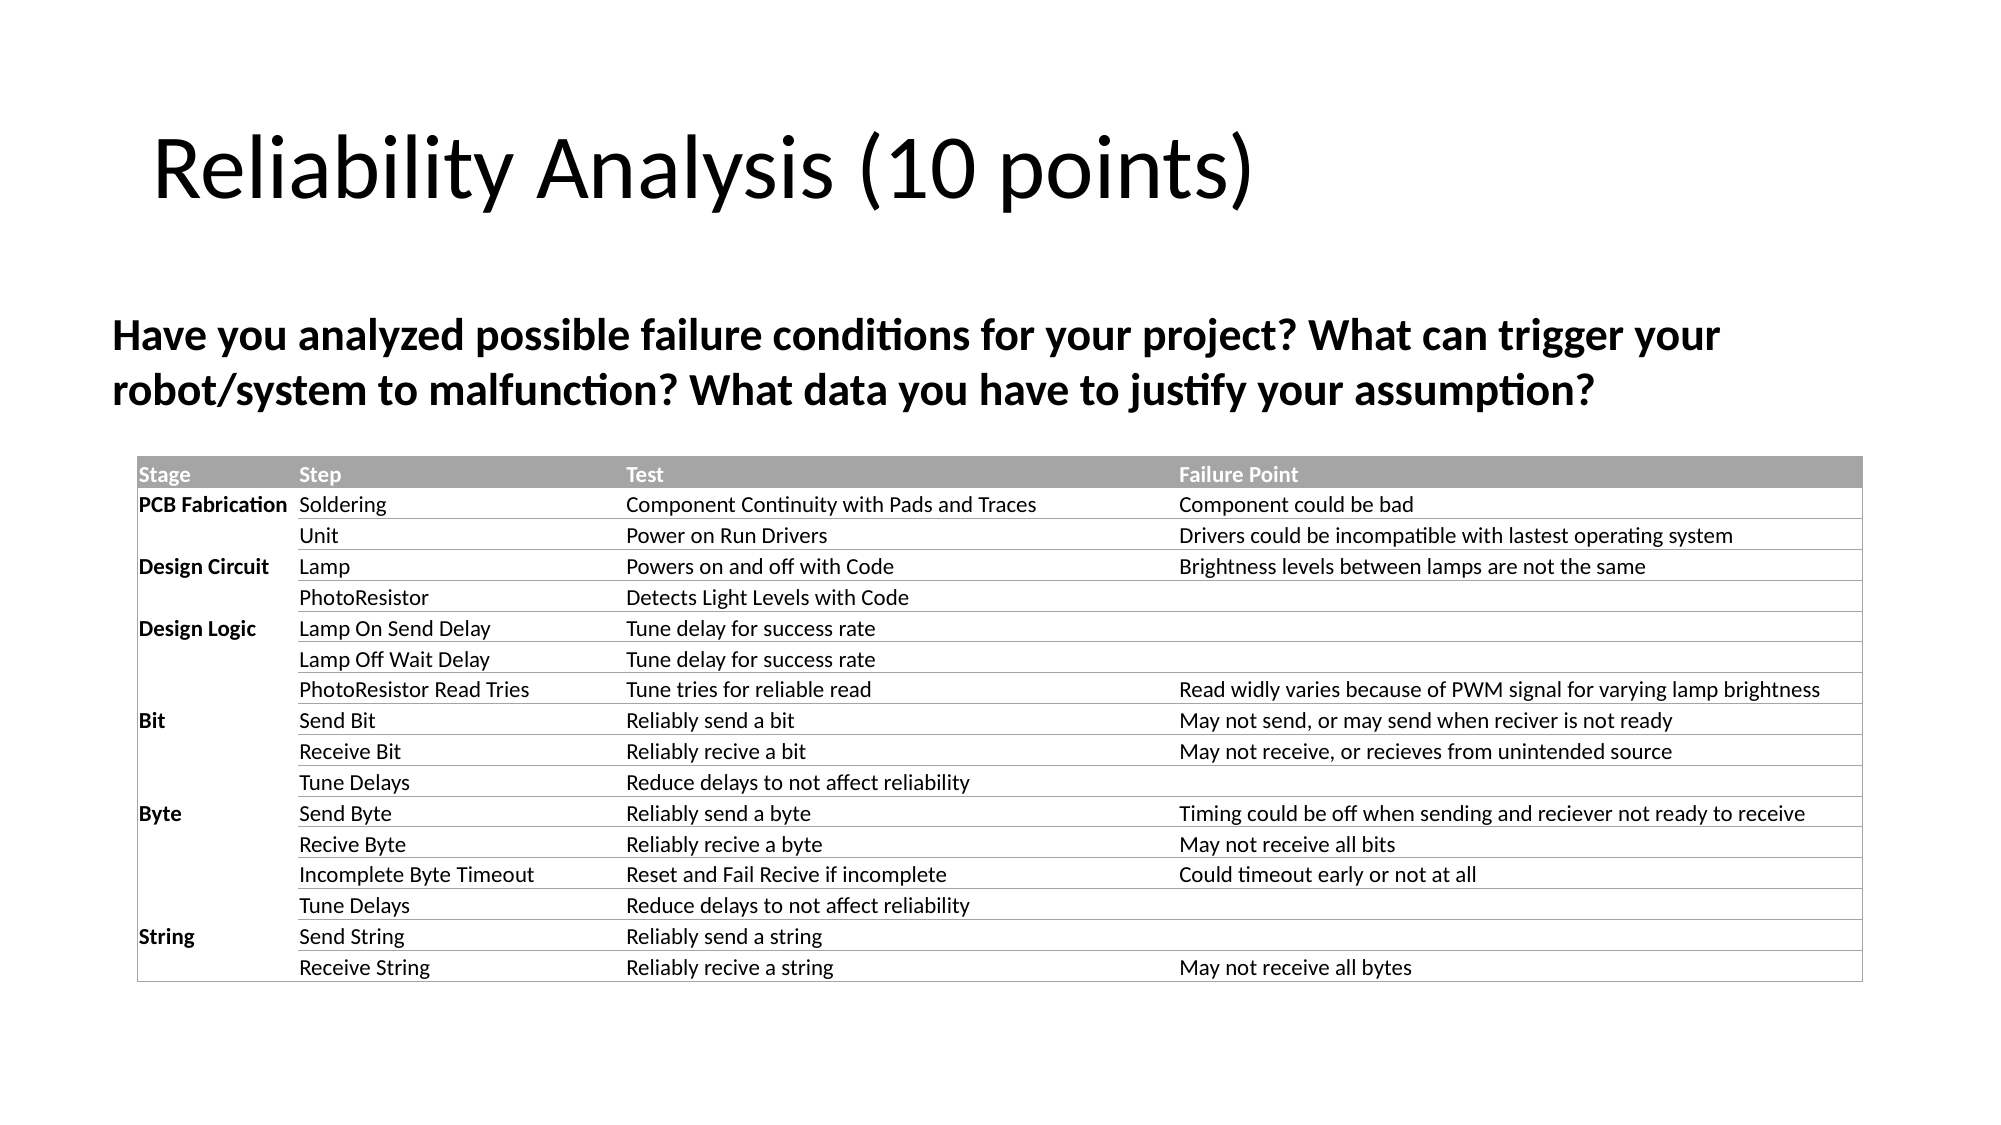

# Reliability Analysis (10 points)
Have you analyzed possible failure conditions for your project? What can trigger your robot/system to malfunction? What data you have to justify your assumption?

| Stage | Step | Test | Failure Point |
| --- | --- | --- | --- |
| PCB Fabrication | Soldering | Component Continuity with Pads and Traces | Component could be bad |
|  | Unit | Power on Run Drivers | Drivers could be incompatible with lastest operating system |
| Design Circuit | Lamp | Powers on and off with Code | Brightness levels between lamps are not the same |
|  | PhotoResistor | Detects Light Levels with Code |  |
| Design Logic | Lamp On Send Delay | Tune delay for success rate |  |
|  | Lamp Off Wait Delay | Tune delay for success rate |  |
|  | PhotoResistor Read Tries | Tune tries for reliable read | Read widly varies because of PWM signal for varying lamp brightness |
| Bit | Send Bit | Reliably send a bit | May not send, or may send when reciver is not ready |
|  | Receive Bit | Reliably recive a bit | May not receive, or recieves from unintended source |
|  | Tune Delays | Reduce delays to not affect reliability |  |
| Byte | Send Byte | Reliably send a byte | Timing could be off when sending and reciever not ready to receive |
|  | Recive Byte | Reliably recive a byte | May not receive all bits |
|  | Incomplete Byte Timeout | Reset and Fail Recive if incomplete | Could timeout early or not at all |
|  | Tune Delays | Reduce delays to not affect reliability |  |
| String | Send String | Reliably send a string |  |
|  | Receive String | Reliably recive a string | May not receive all bytes |